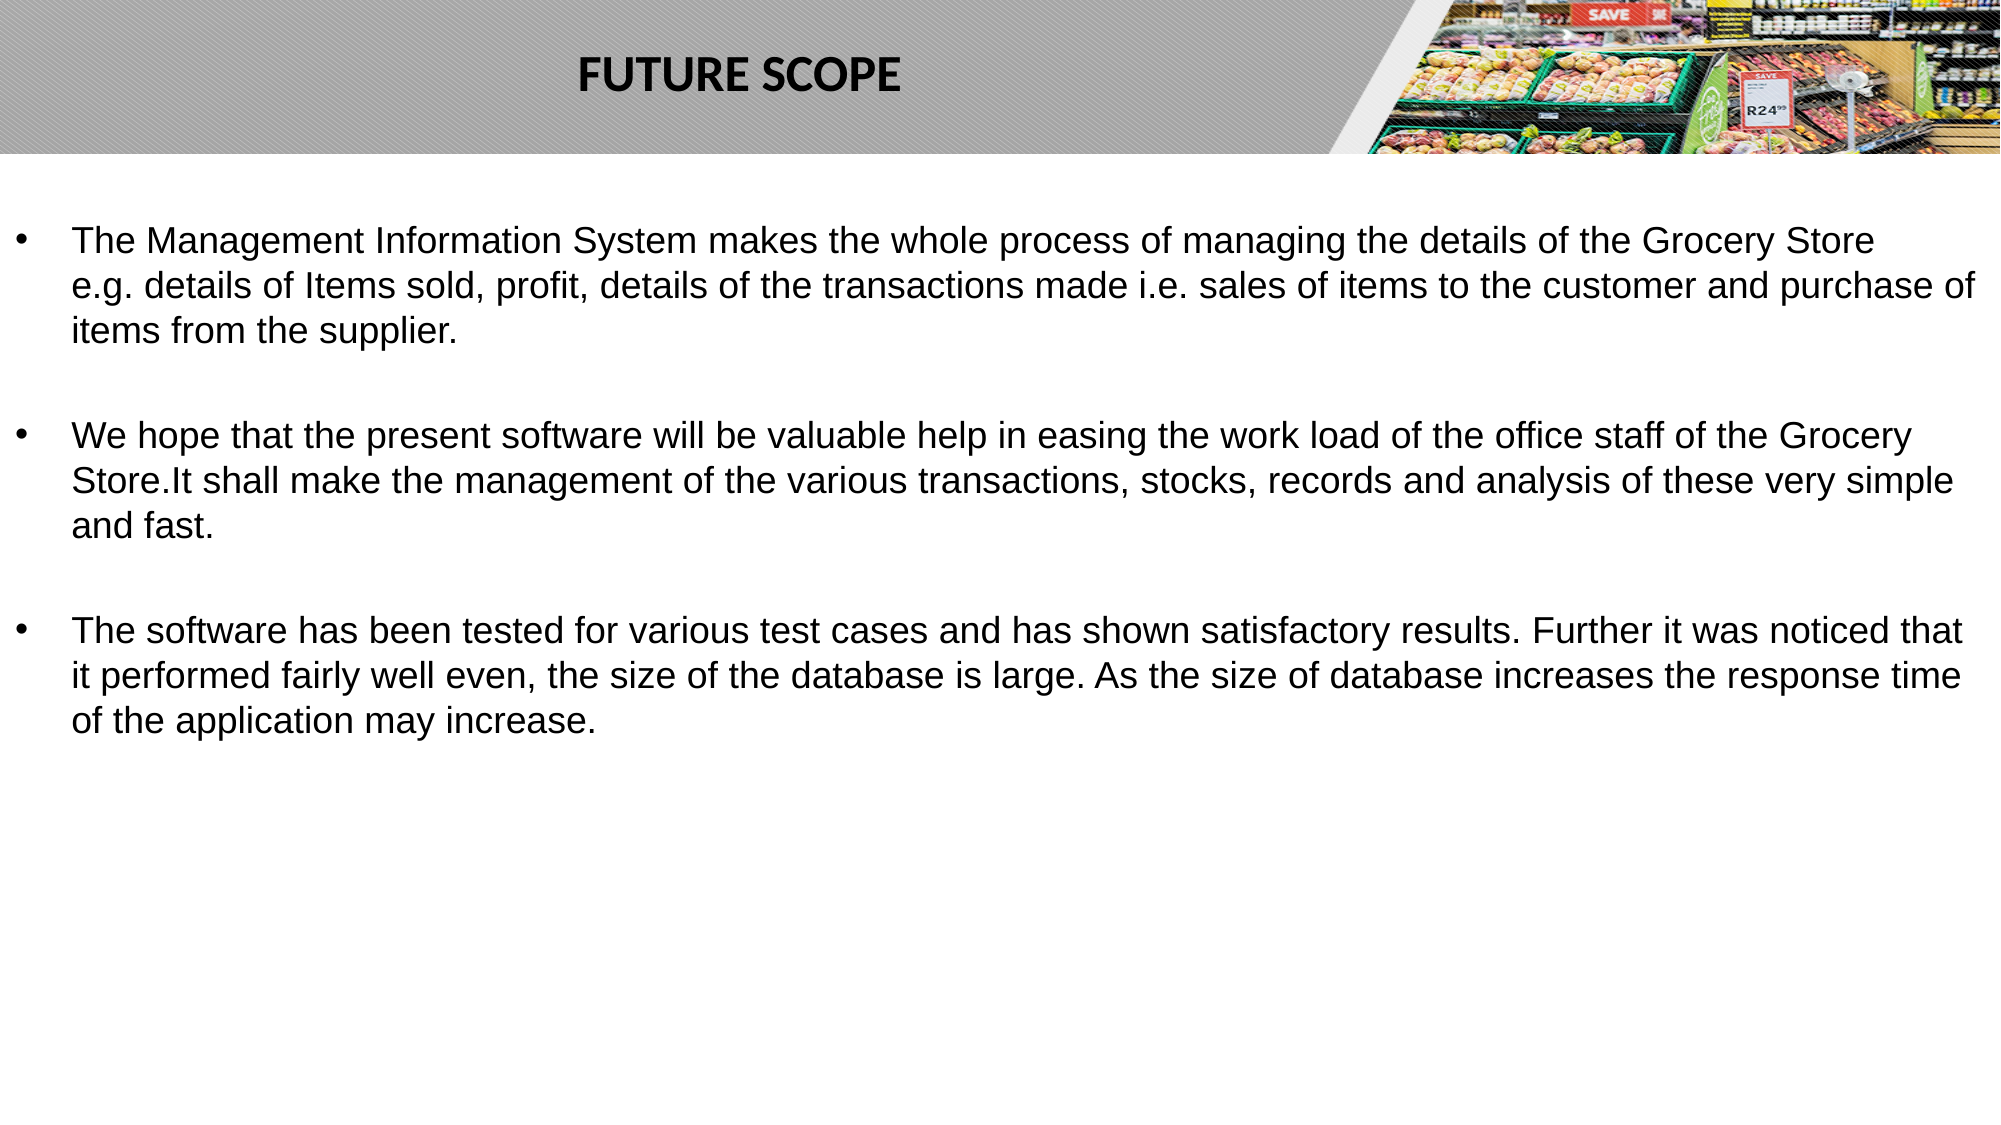

# FUTURE SCOPE

The Management Information System makes the whole process of managing the details of the Grocery Store         e.g. details of Items sold, profit, details of the transactions made i.e. sales of items to the customer and purchase of items from the supplier.

We hope that the present software will be valuable help in easing the work load of the office staff of the Grocery     Store.It shall make the management of the various transactions, stocks, records and analysis of these very simple and fast.

The software has been tested for various test cases and has shown satisfactory results. Further it was noticed that  it performed fairly well even, the size of the database is large. As the size of database increases the response time of the application may increase.